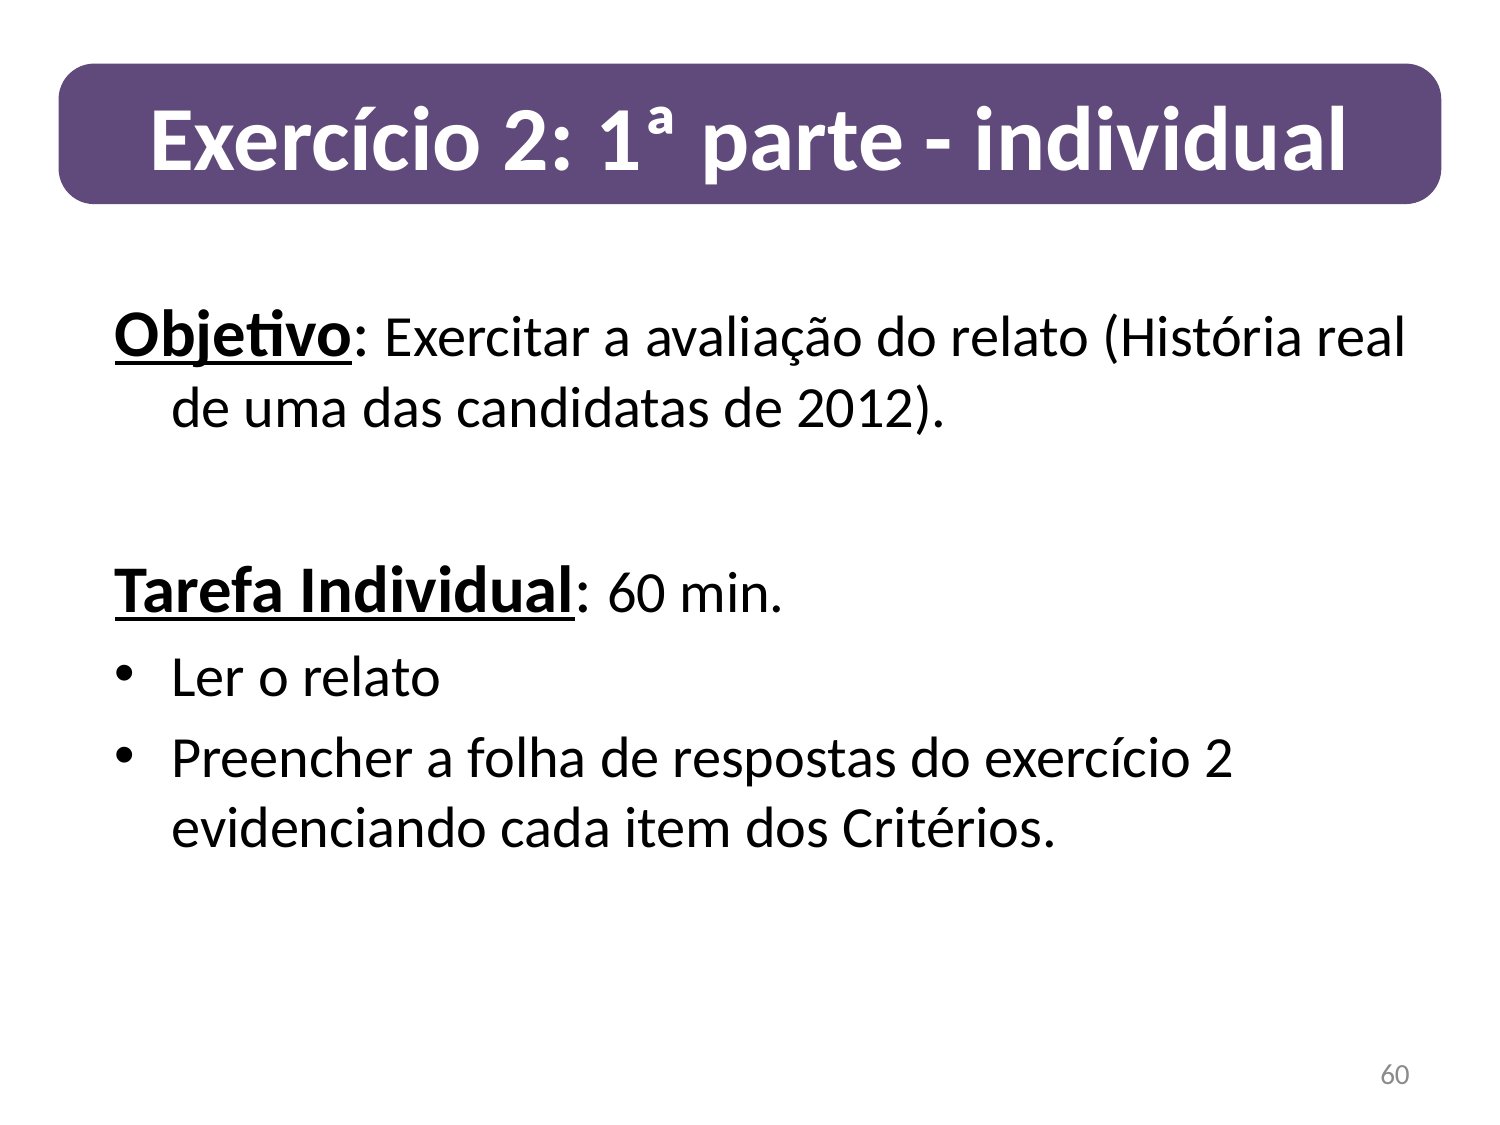

Exercício 2: 1ª parte - individual
Objetivo: Exercitar a avaliação do relato (História real de uma das candidatas de 2012).

Tarefa Individual: 60 min.
Ler o relato
Preencher a folha de respostas do exercício 2 evidenciando cada item dos Critérios.
60